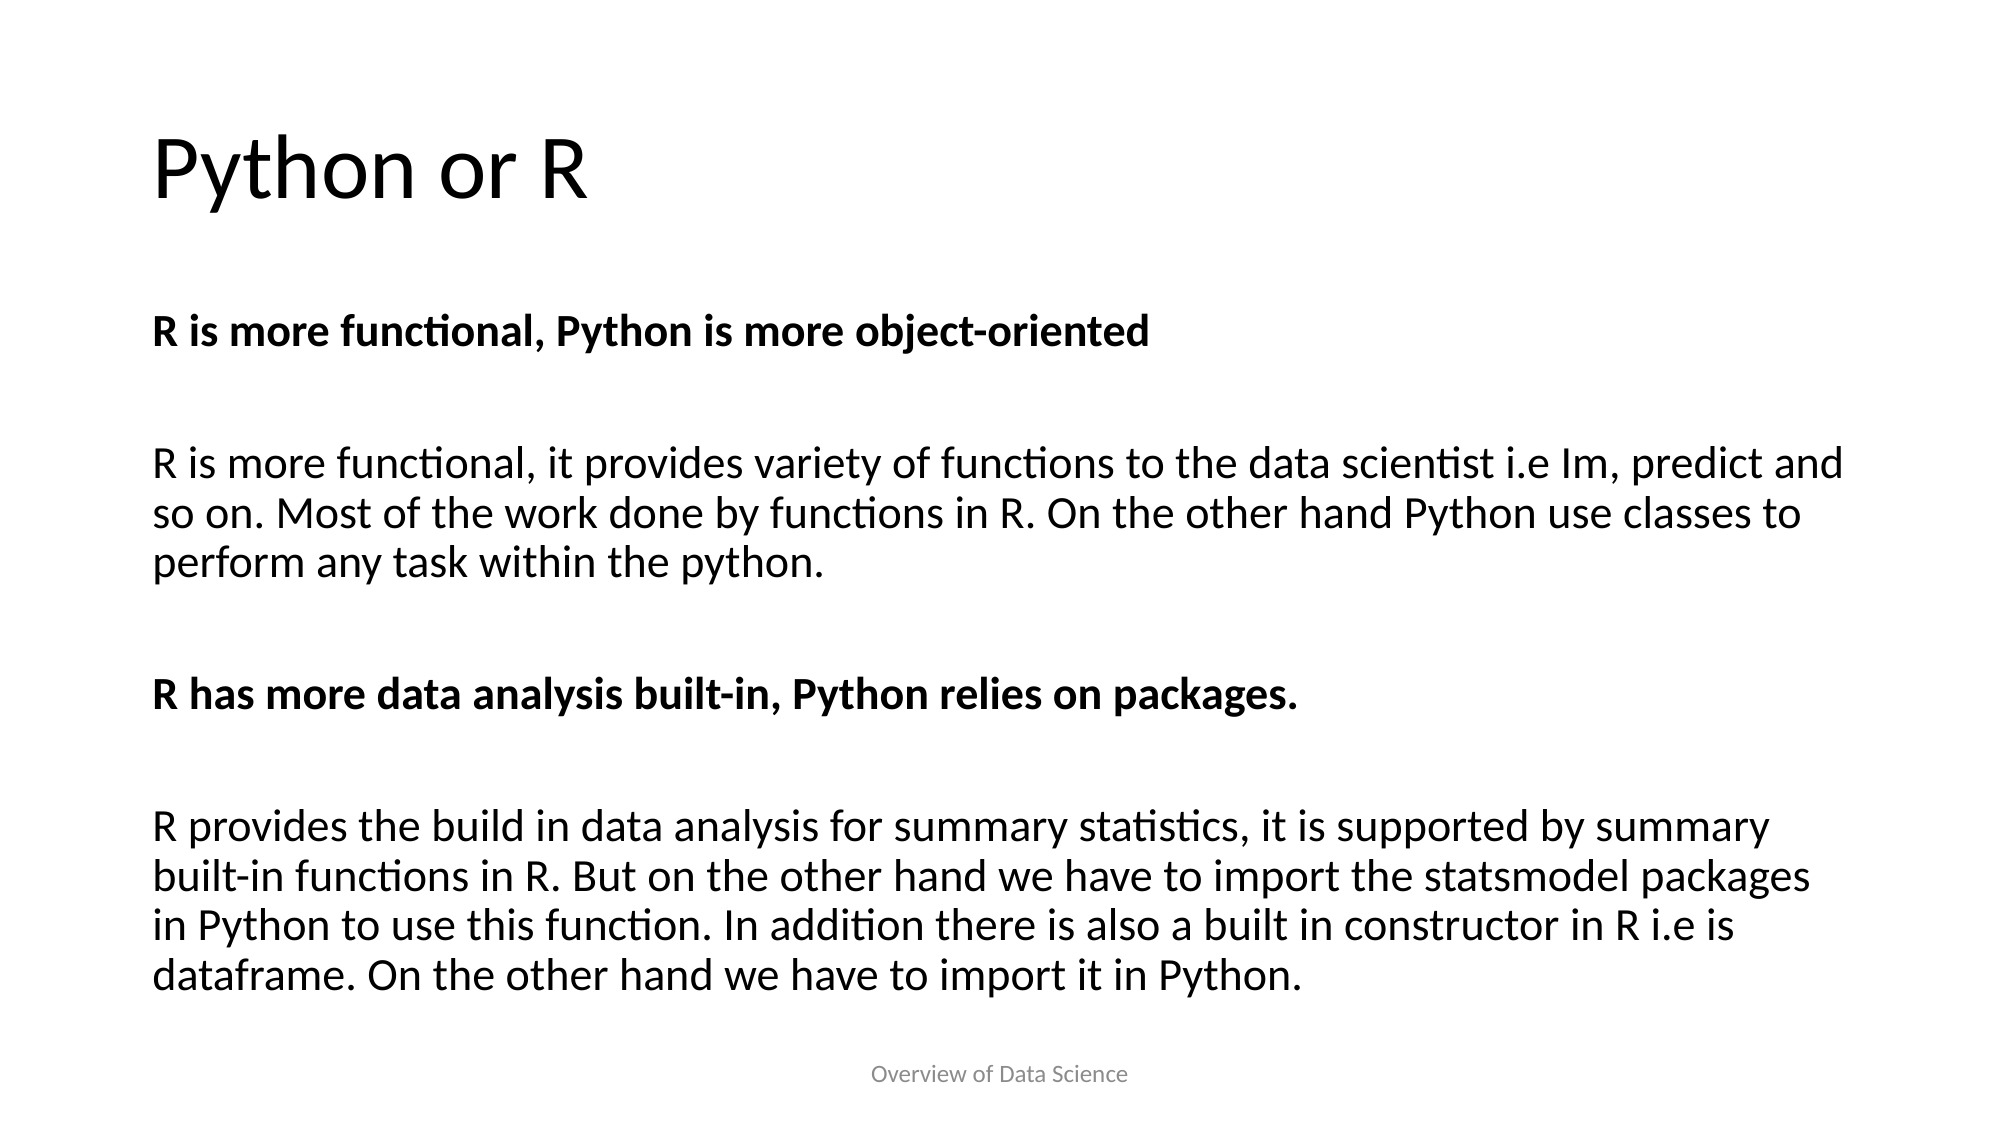

# Python or R
R is more functional, Python is more object-oriented

R is more functional, it provides variety of functions to the data scientist i.e Im, predict and so on. Most of the work done by functions in R. On the other hand Python use classes to perform any task within the python.

R has more data analysis built-in, Python relies on packages.

R provides the build in data analysis for summary statistics, it is supported by summary built-in functions in R. But on the other hand we have to import the statsmodel packages in Python to use this function. In addition there is also a built in constructor in R i.e is dataframe. On the other hand we have to import it in Python.
Overview of Data Science